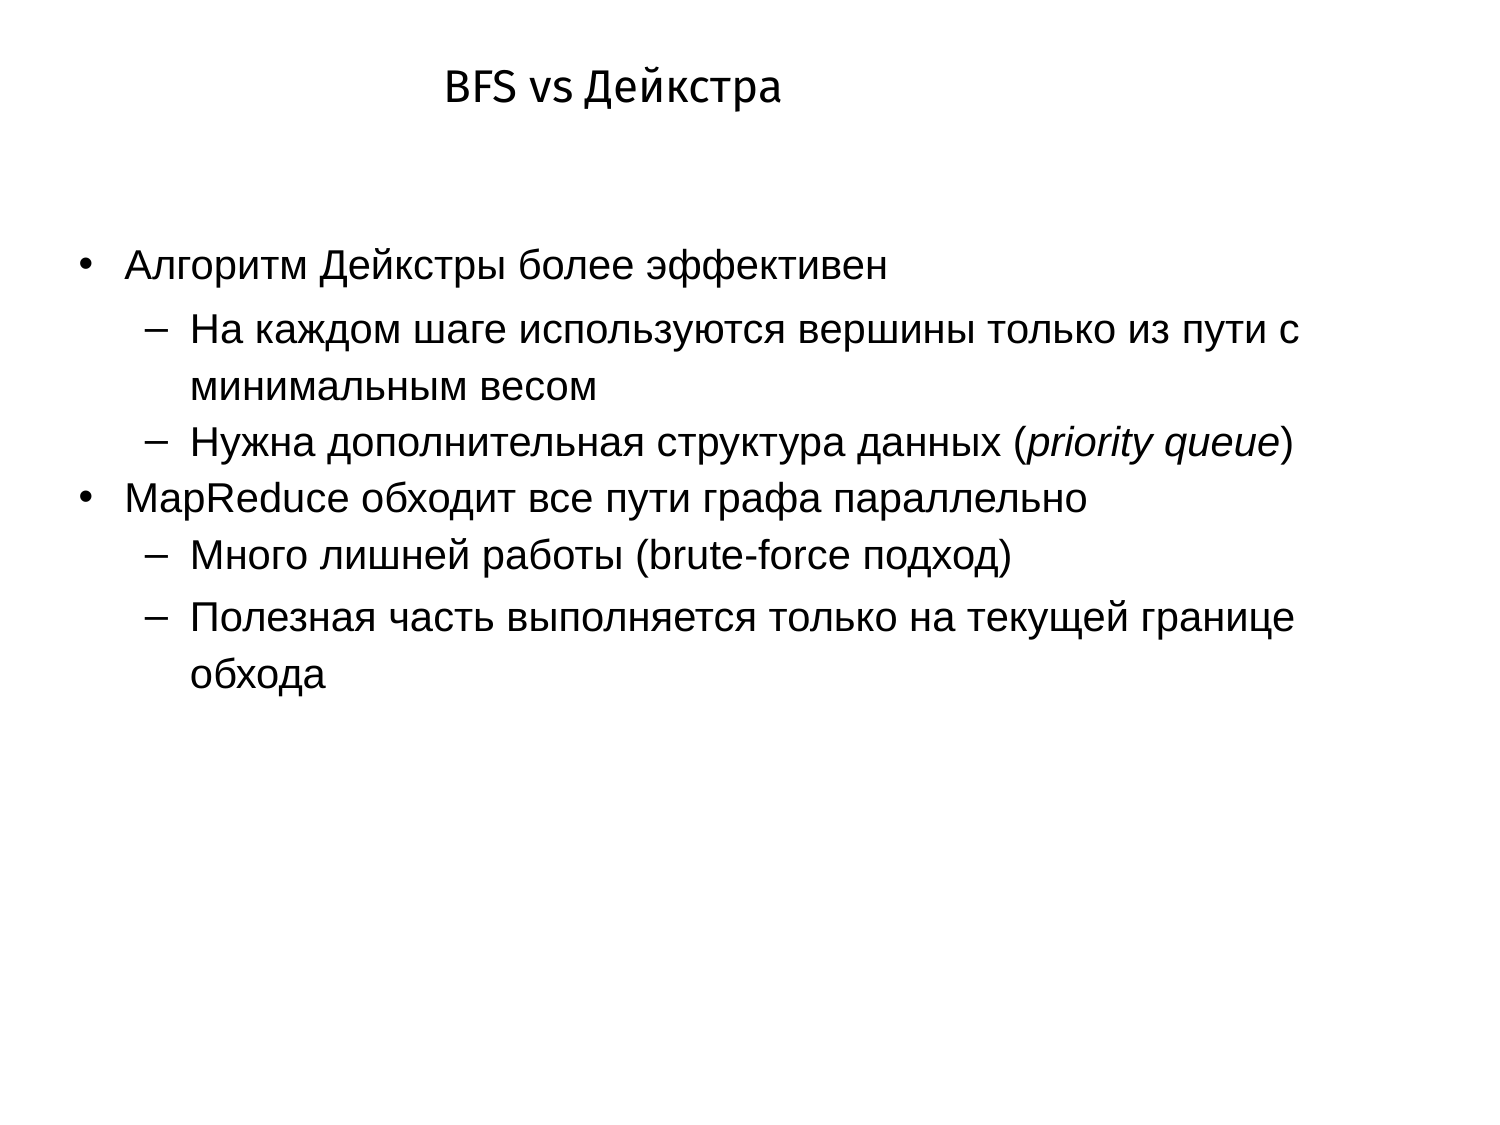

# BFS vs Дейкстра
Алгоритм Дейкстры более эффективен
На каждом шаге используются вершины только из пути с
минимальным весом
Нужна дополнительная структура данных (priority queue)
MapReduce обходит все пути графа параллельно
Много лишней работы (brute-force подход)
Полезная часть выполняется только на текущей границе
обхода